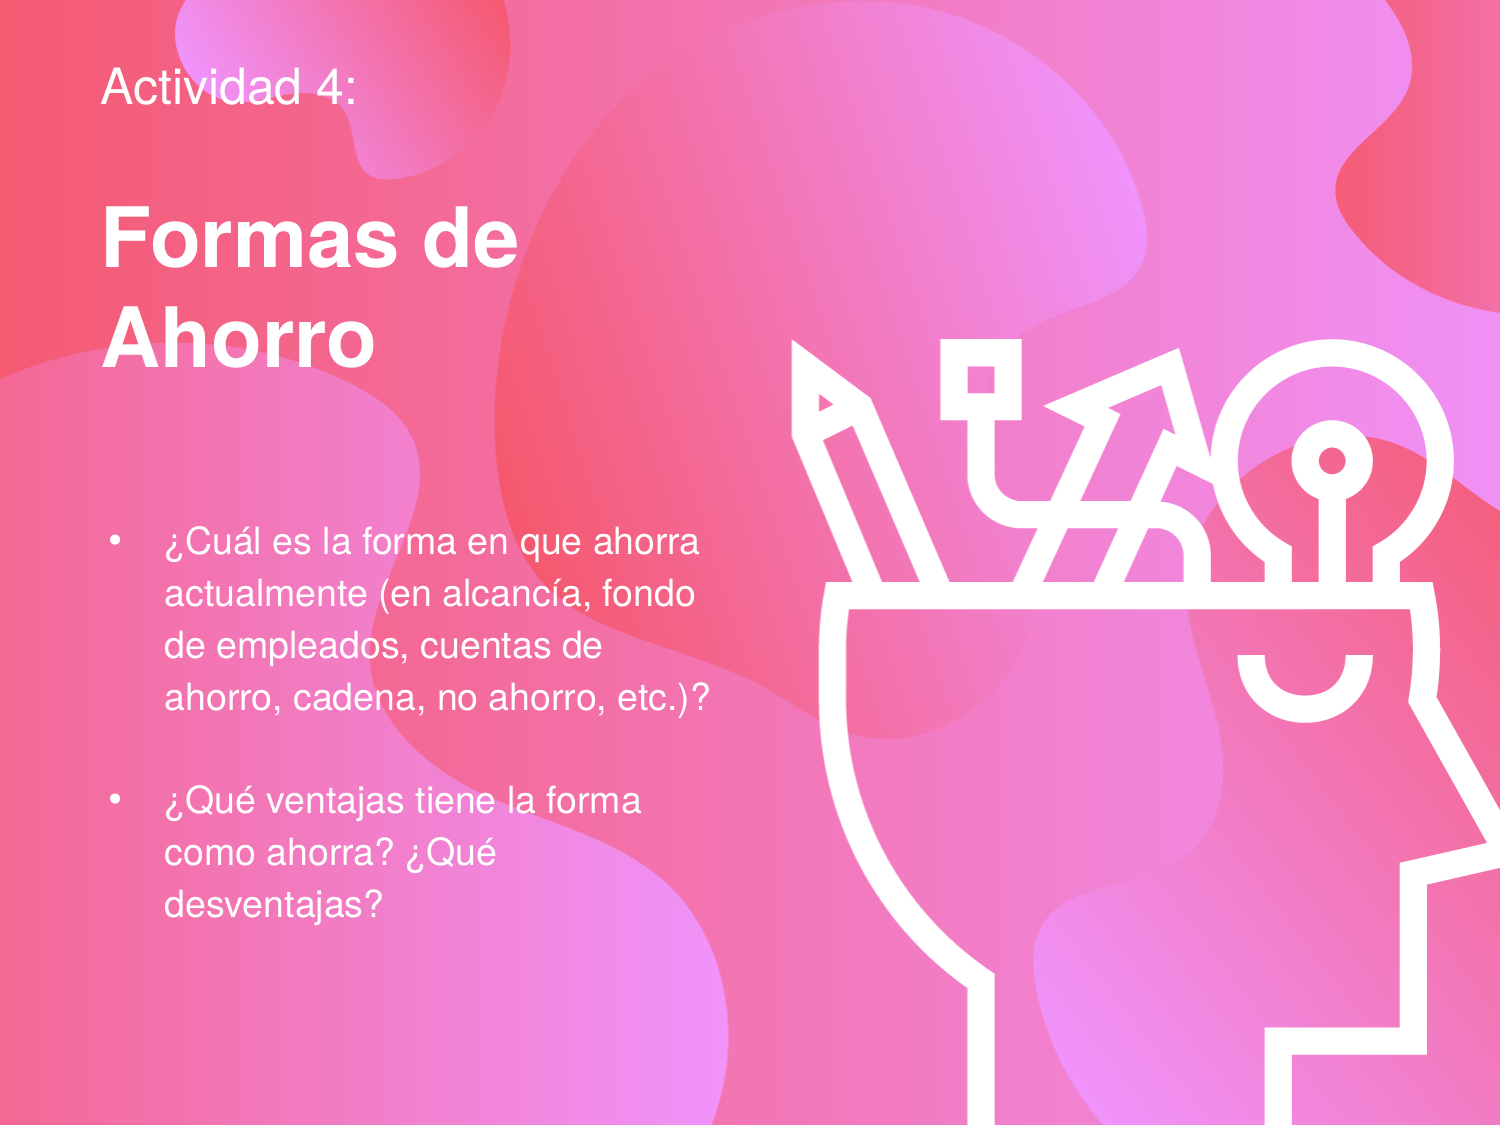

Actividad 4:

Formas de
Ahorro
¿Cuál es la forma en que ahorra actualmente (en alcancía, fondo de empleados, cuentas de ahorro, cadena, no ahorro, etc.)?

¿Qué ventajas tiene la forma como ahorra? ¿Qué desventajas?